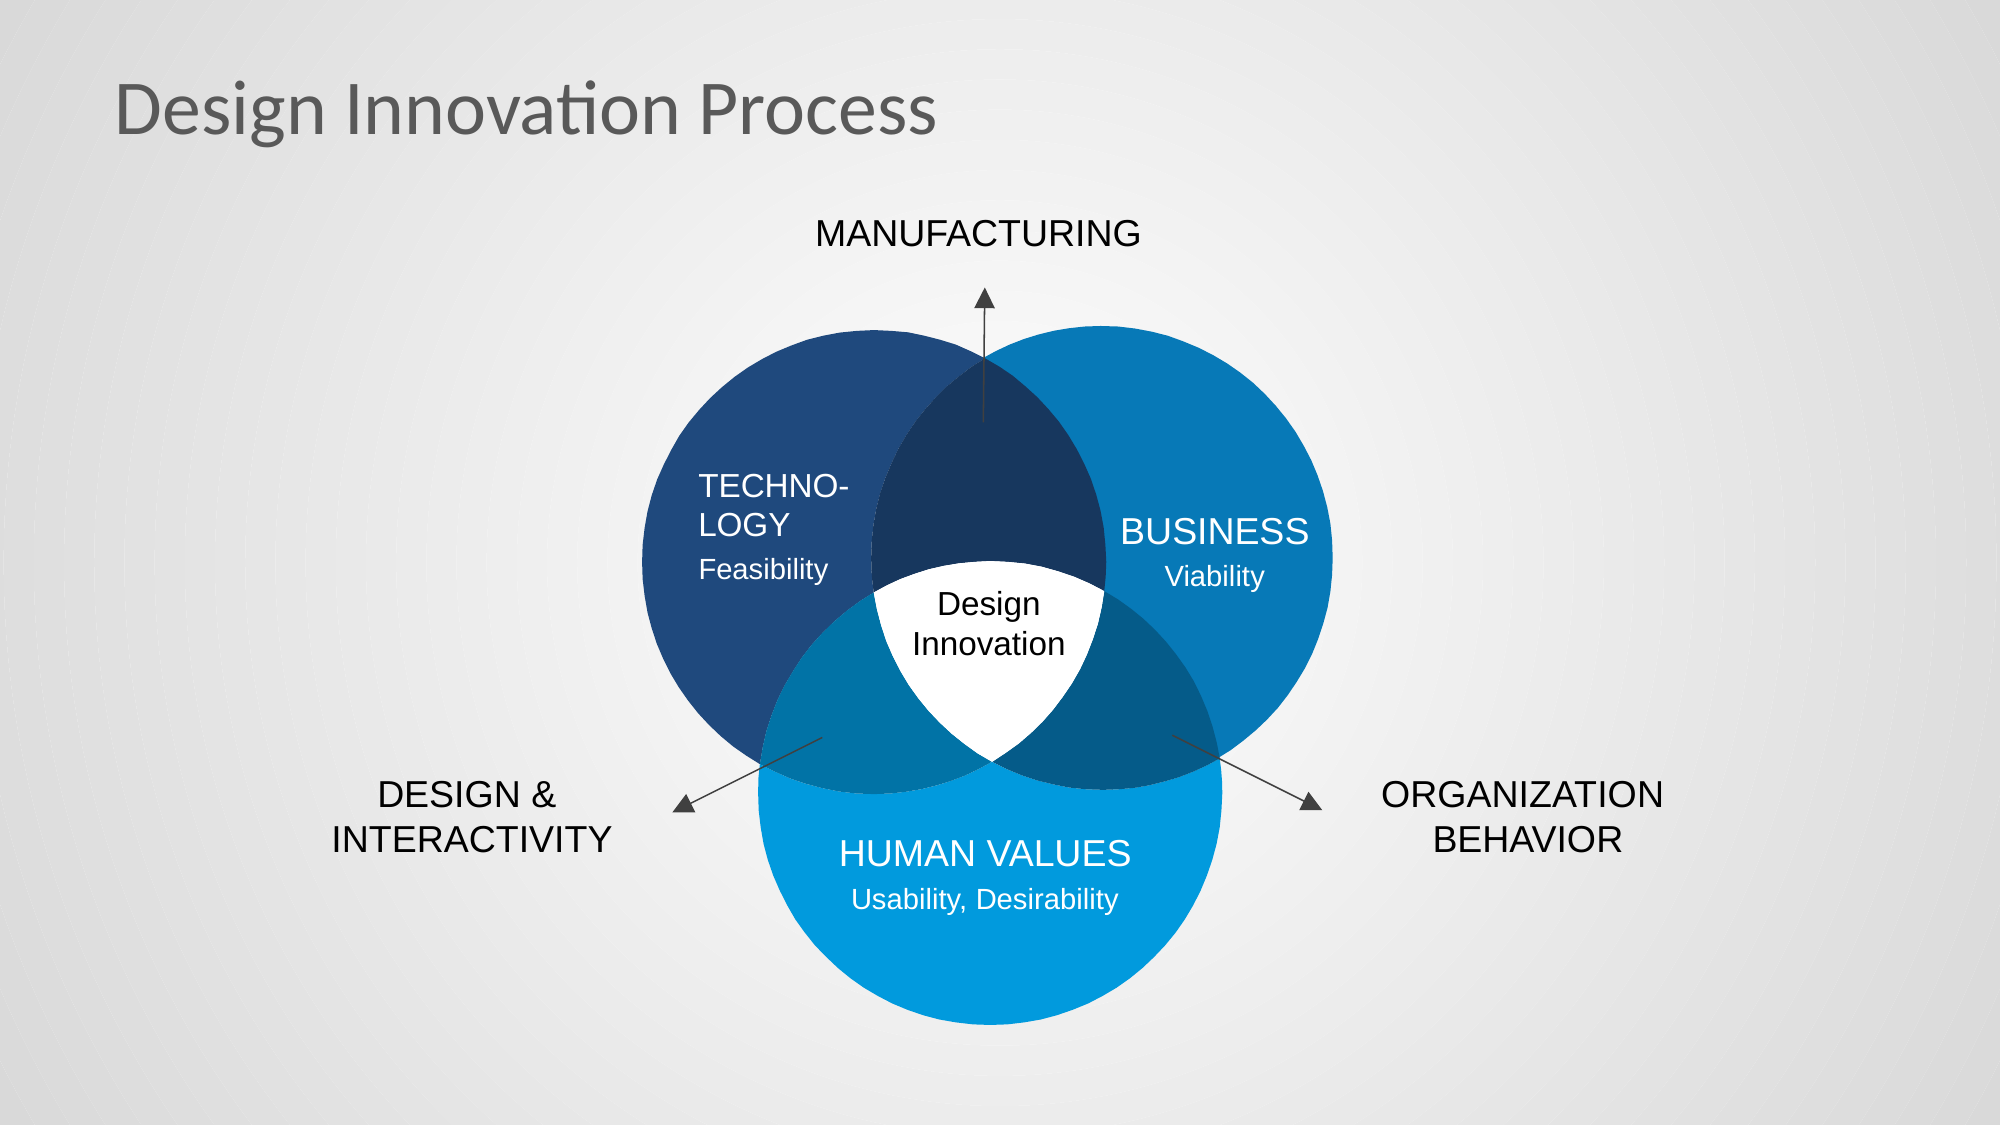

# Design Innovation Process
MANUFACTURING

TECHNO-
LOGY
Feasibility
BUSINESS
Viability

Design
Innovation

DESIGN &
INTERACTIVITY
ORGANIZATION
BEHAVIOR
HUMAN VALUES
Usability, Desirability